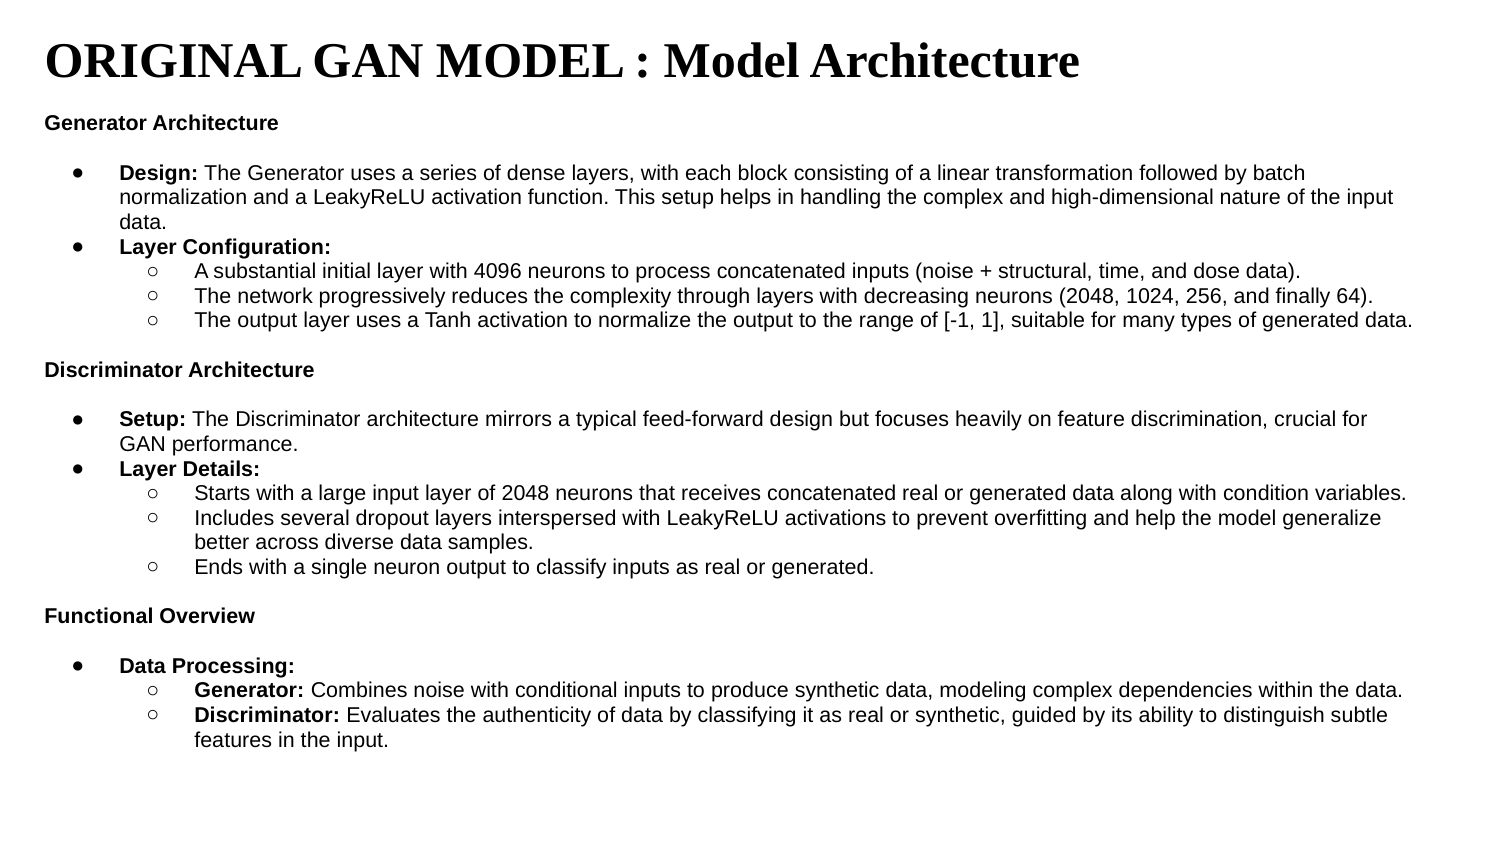

# ORIGINAL GAN MODEL : Model Architecture
Generator Architecture
Design: The Generator uses a series of dense layers, with each block consisting of a linear transformation followed by batch normalization and a LeakyReLU activation function. This setup helps in handling the complex and high-dimensional nature of the input data.
Layer Configuration:
A substantial initial layer with 4096 neurons to process concatenated inputs (noise + structural, time, and dose data).
The network progressively reduces the complexity through layers with decreasing neurons (2048, 1024, 256, and finally 64).
The output layer uses a Tanh activation to normalize the output to the range of [-1, 1], suitable for many types of generated data.
Discriminator Architecture
Setup: The Discriminator architecture mirrors a typical feed-forward design but focuses heavily on feature discrimination, crucial for GAN performance.
Layer Details:
Starts with a large input layer of 2048 neurons that receives concatenated real or generated data along with condition variables.
Includes several dropout layers interspersed with LeakyReLU activations to prevent overfitting and help the model generalize better across diverse data samples.
Ends with a single neuron output to classify inputs as real or generated.
Functional Overview
Data Processing:
Generator: Combines noise with conditional inputs to produce synthetic data, modeling complex dependencies within the data.
Discriminator: Evaluates the authenticity of data by classifying it as real or synthetic, guided by its ability to distinguish subtle features in the input.